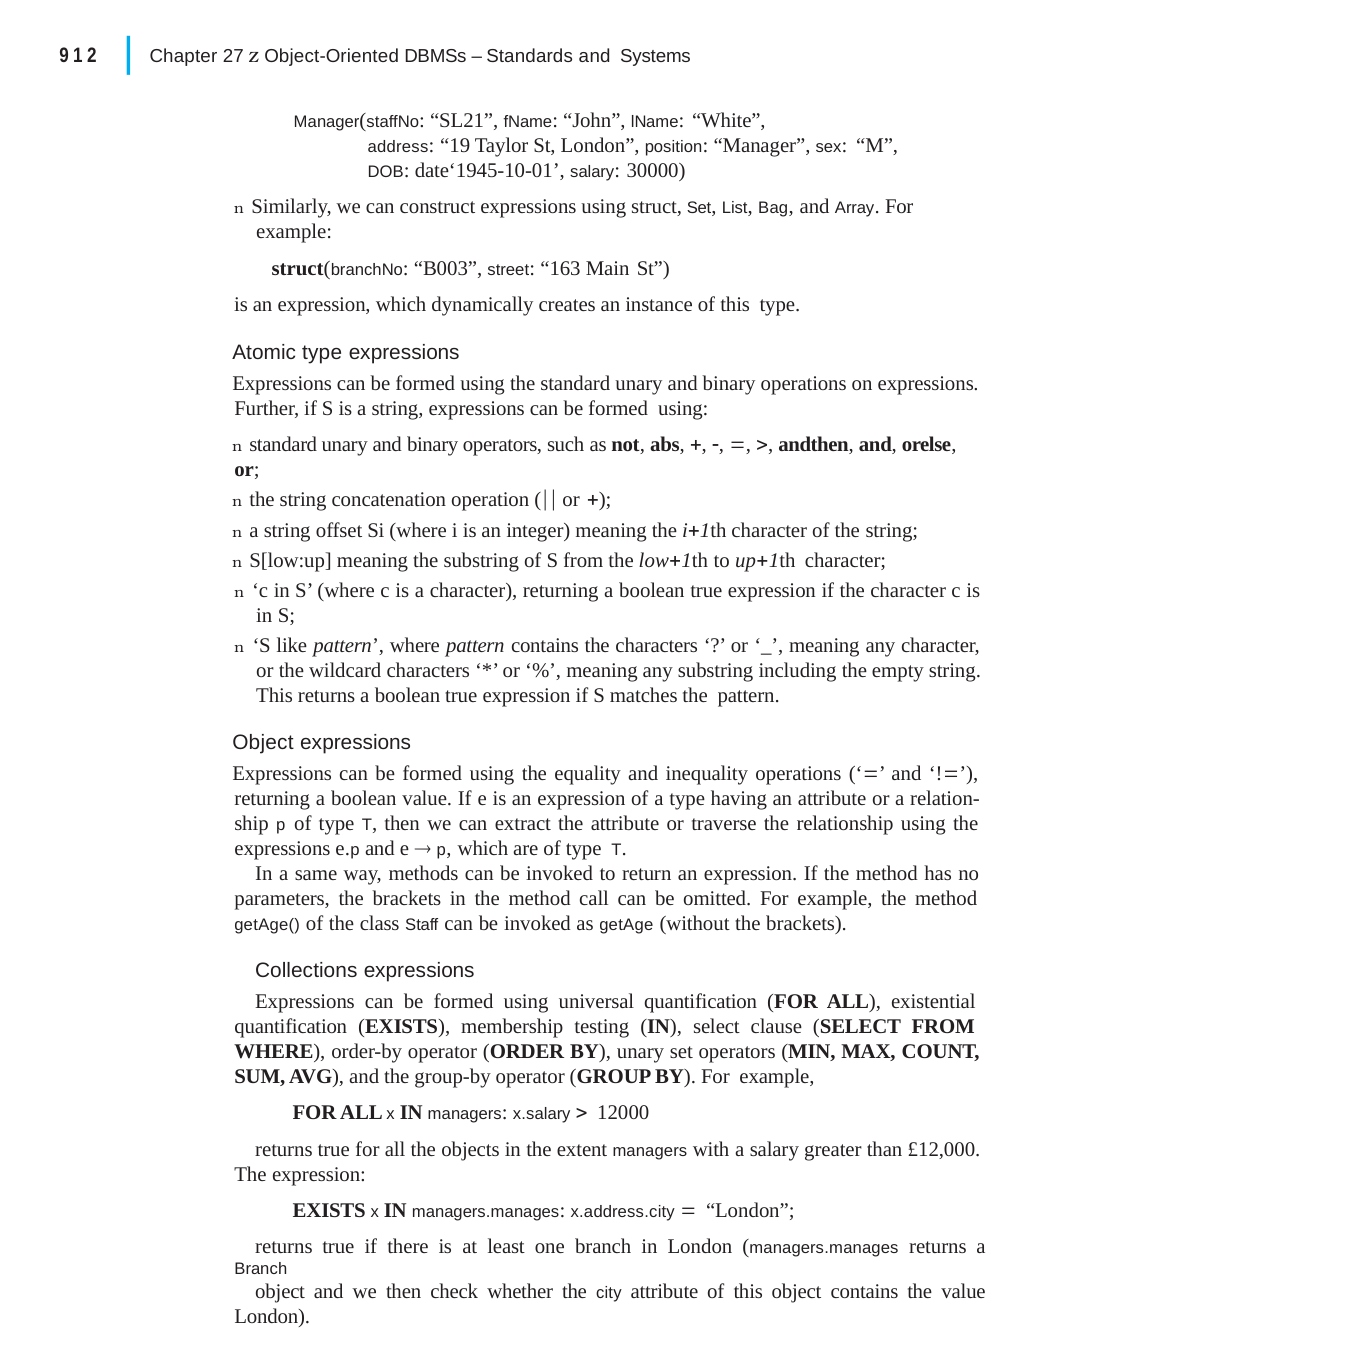

|
912
Chapter 27 z Object-Oriented DBMSs – Standards and Systems
Manager(staffNo: “SL21”, fName: “John”, lName: “White”,
address: “19 Taylor St, London”, position: “Manager”, sex: “M”,
DOB: date‘1945-10-01’, salary: 30000)
n Similarly, we can construct expressions using struct, Set, List, Bag, and Array. For  example:
struct(branchNo: “B003”, street: “163 Main St”)
is an expression, which dynamically creates an instance of this type.

Atomic type expressions
Expressions can be formed using the standard unary and binary operations on expressions.  Further, if S is a string, expressions can be formed using:
n standard unary and binary operators, such as not, abs, +, −, =, >, andthen, and, orelse, or;
n the string concatenation operation (|| or +);
n a string offset Si (where i is an integer) meaning the i+1th character of the string;
n S[low:up] meaning the substring of S from the low+1th to up+1th character;
n ‘c in S’ (where c is a character), returning a boolean true expression if the character c is  in S;
n ‘S like pattern’, where pattern contains the characters ‘?’ or ‘_’, meaning any character,  or the wildcard characters ‘*’ or ‘%’, meaning any substring including the empty string.  This returns a boolean true expression if S matches the pattern.

Object expressions
Expressions can be formed using the equality and inequality operations (‘=’ and ‘!=’),  returning a boolean value. If e is an expression of a type having an attribute or a relation-  ship p of type T, then we can extract the attribute or traverse the relationship using the  expressions e.p and e → p, which are of type T.
In a same way, methods can be invoked to return an expression. If the method has no  parameters, the brackets in the method call can be omitted. For example, the method  getAge() of the class Staff can be invoked as getAge (without the brackets).

Collections expressions
Expressions can be formed using universal quantification (FOR ALL), existential  quantification (EXISTS), membership testing (IN), select clause (SELECT FROM  WHERE), order-by operator (ORDER BY), unary set operators (MIN, MAX, COUNT,  SUM, AVG), and the group-by operator (GROUP BY). For example,
FOR ALL x IN managers: x.salary > 12000
returns true for all the objects in the extent managers with a salary greater than £12,000.  The expression:
EXISTS x IN managers.manages: x.address.city = “London”;
returns true if there is at least one branch in London (managers.manages returns a Branch
object and we then check whether the city attribute of this object contains the value London).